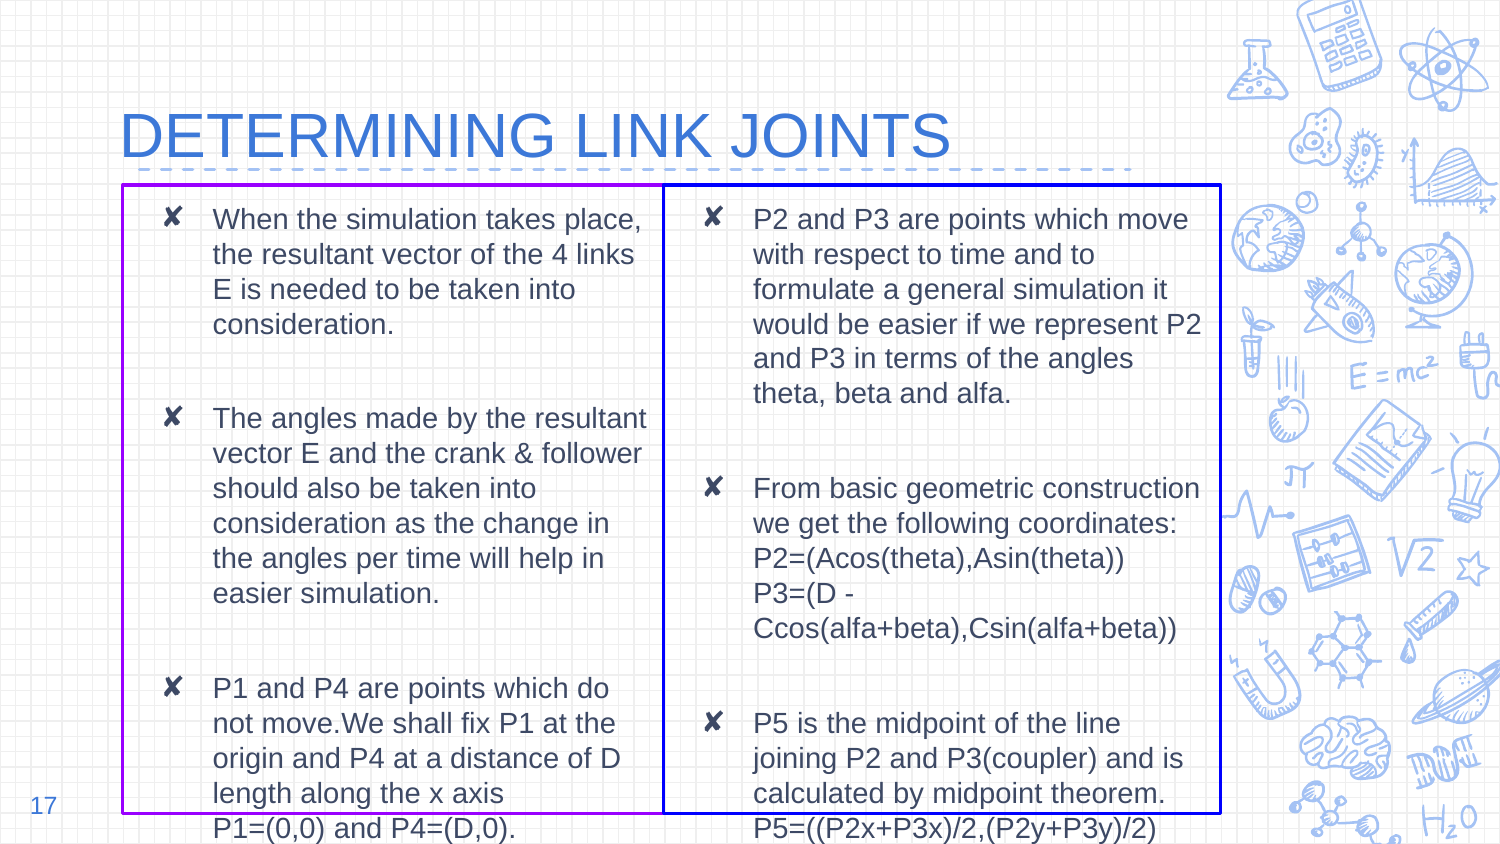

# DETERMINING LINK JOINTS
P2 and P3 are points which move with respect to time and to formulate a general simulation it would be easier if we represent P2 and P3 in terms of the angles theta, beta and alfa.

From basic geometric construction we get the following coordinates:
P2=(Acos(theta),Asin(theta))
P3=(D - Ccos(alfa+beta),Csin(alfa+beta))

P5 is the midpoint of the line joining P2 and P3(coupler) and is calculated by midpoint theorem.
P5=((P2x+P3x)/2,(P2y+P3y)/2)
When the simulation takes place, the resultant vector of the 4 links E is needed to be taken into consideration.

The angles made by the resultant vector E and the crank & follower should also be taken into consideration as the change in the angles per time will help in easier simulation.

P1 and P4 are points which do not move.We shall fix P1 at the origin and P4 at a distance of D length along the x axis
P1=(0,0) and P4=(D,0).
17